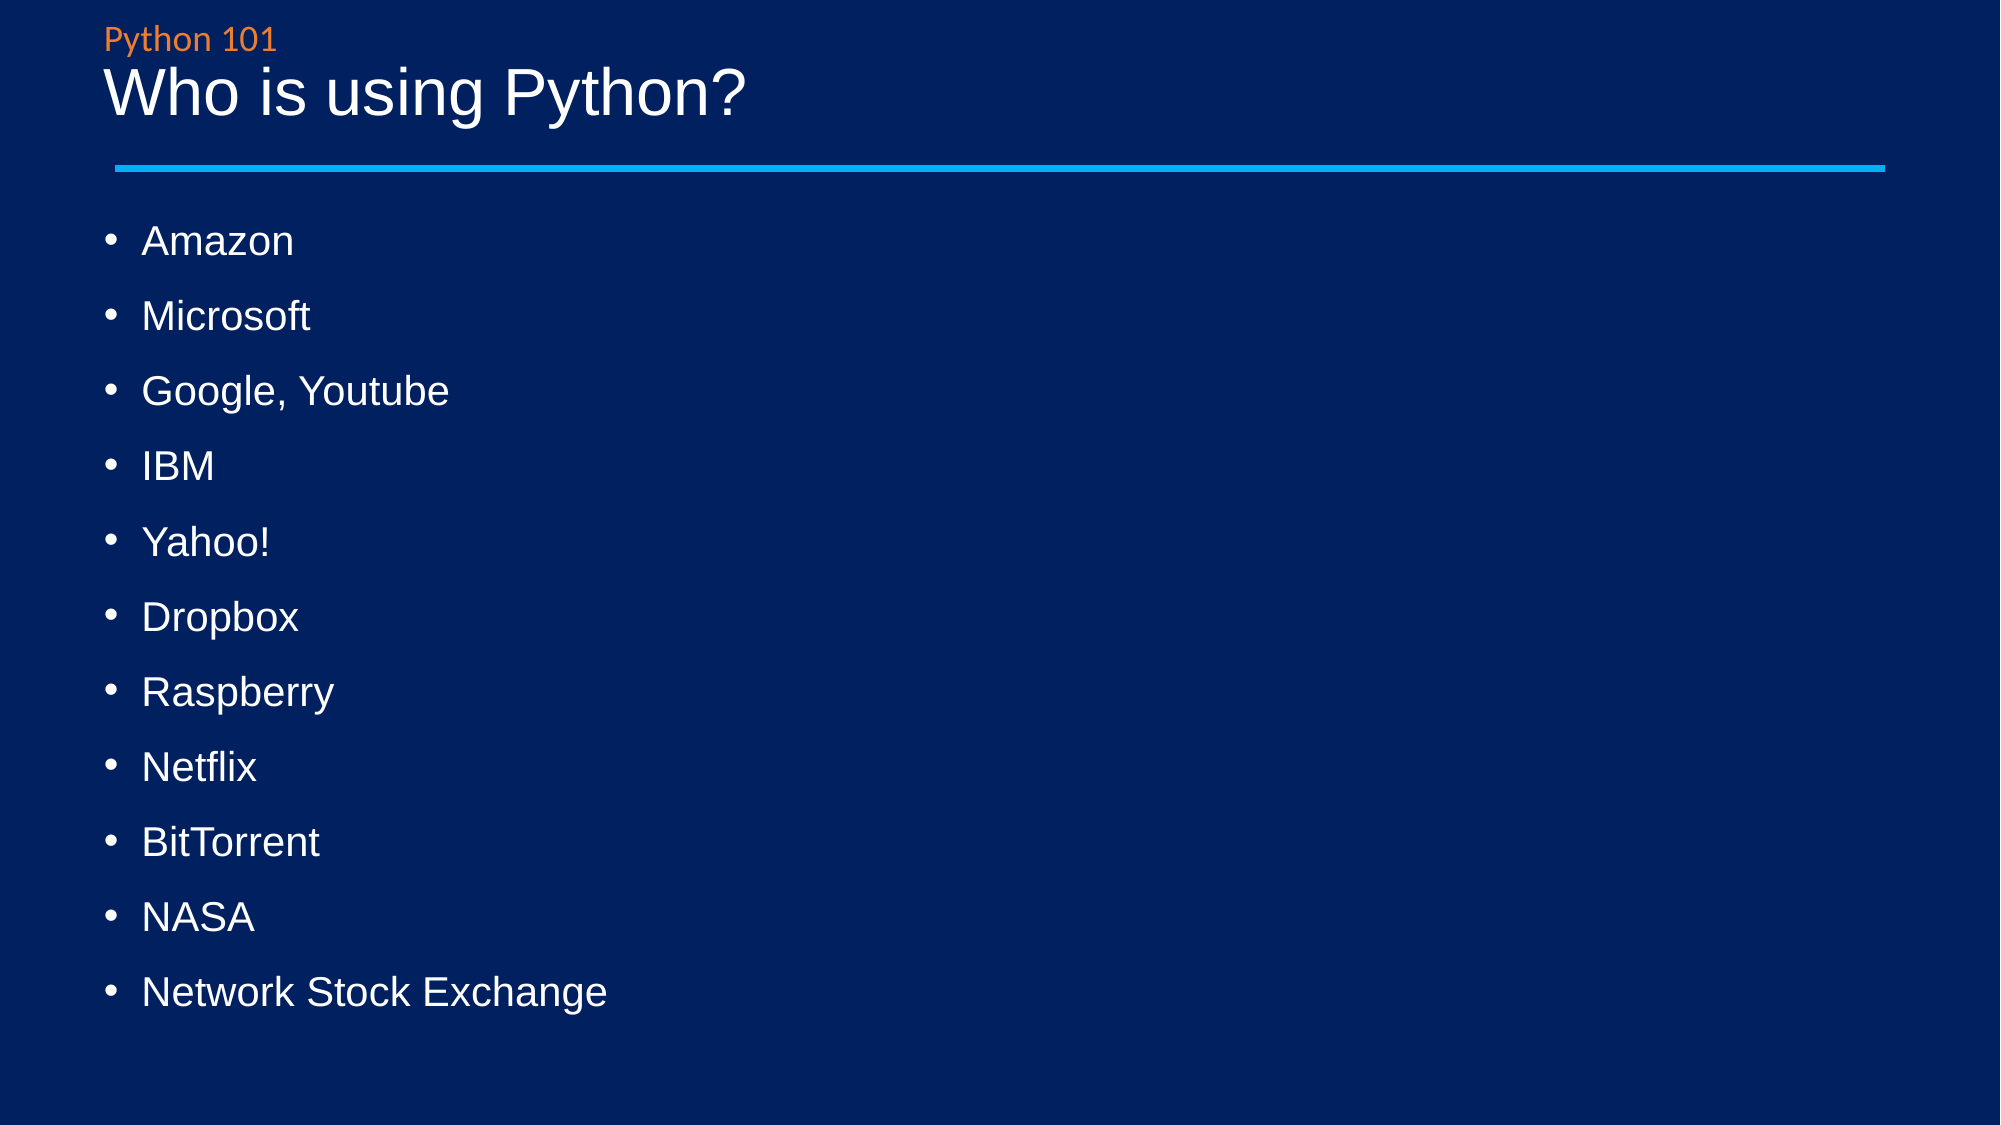

Python 101
# Who is using Python?

Amazon
Microsoft
Google, Youtube
IBM
Yahoo!
Dropbox
Raspberry
Netflix
BitTorrent
NASA
Network Stock Exchange